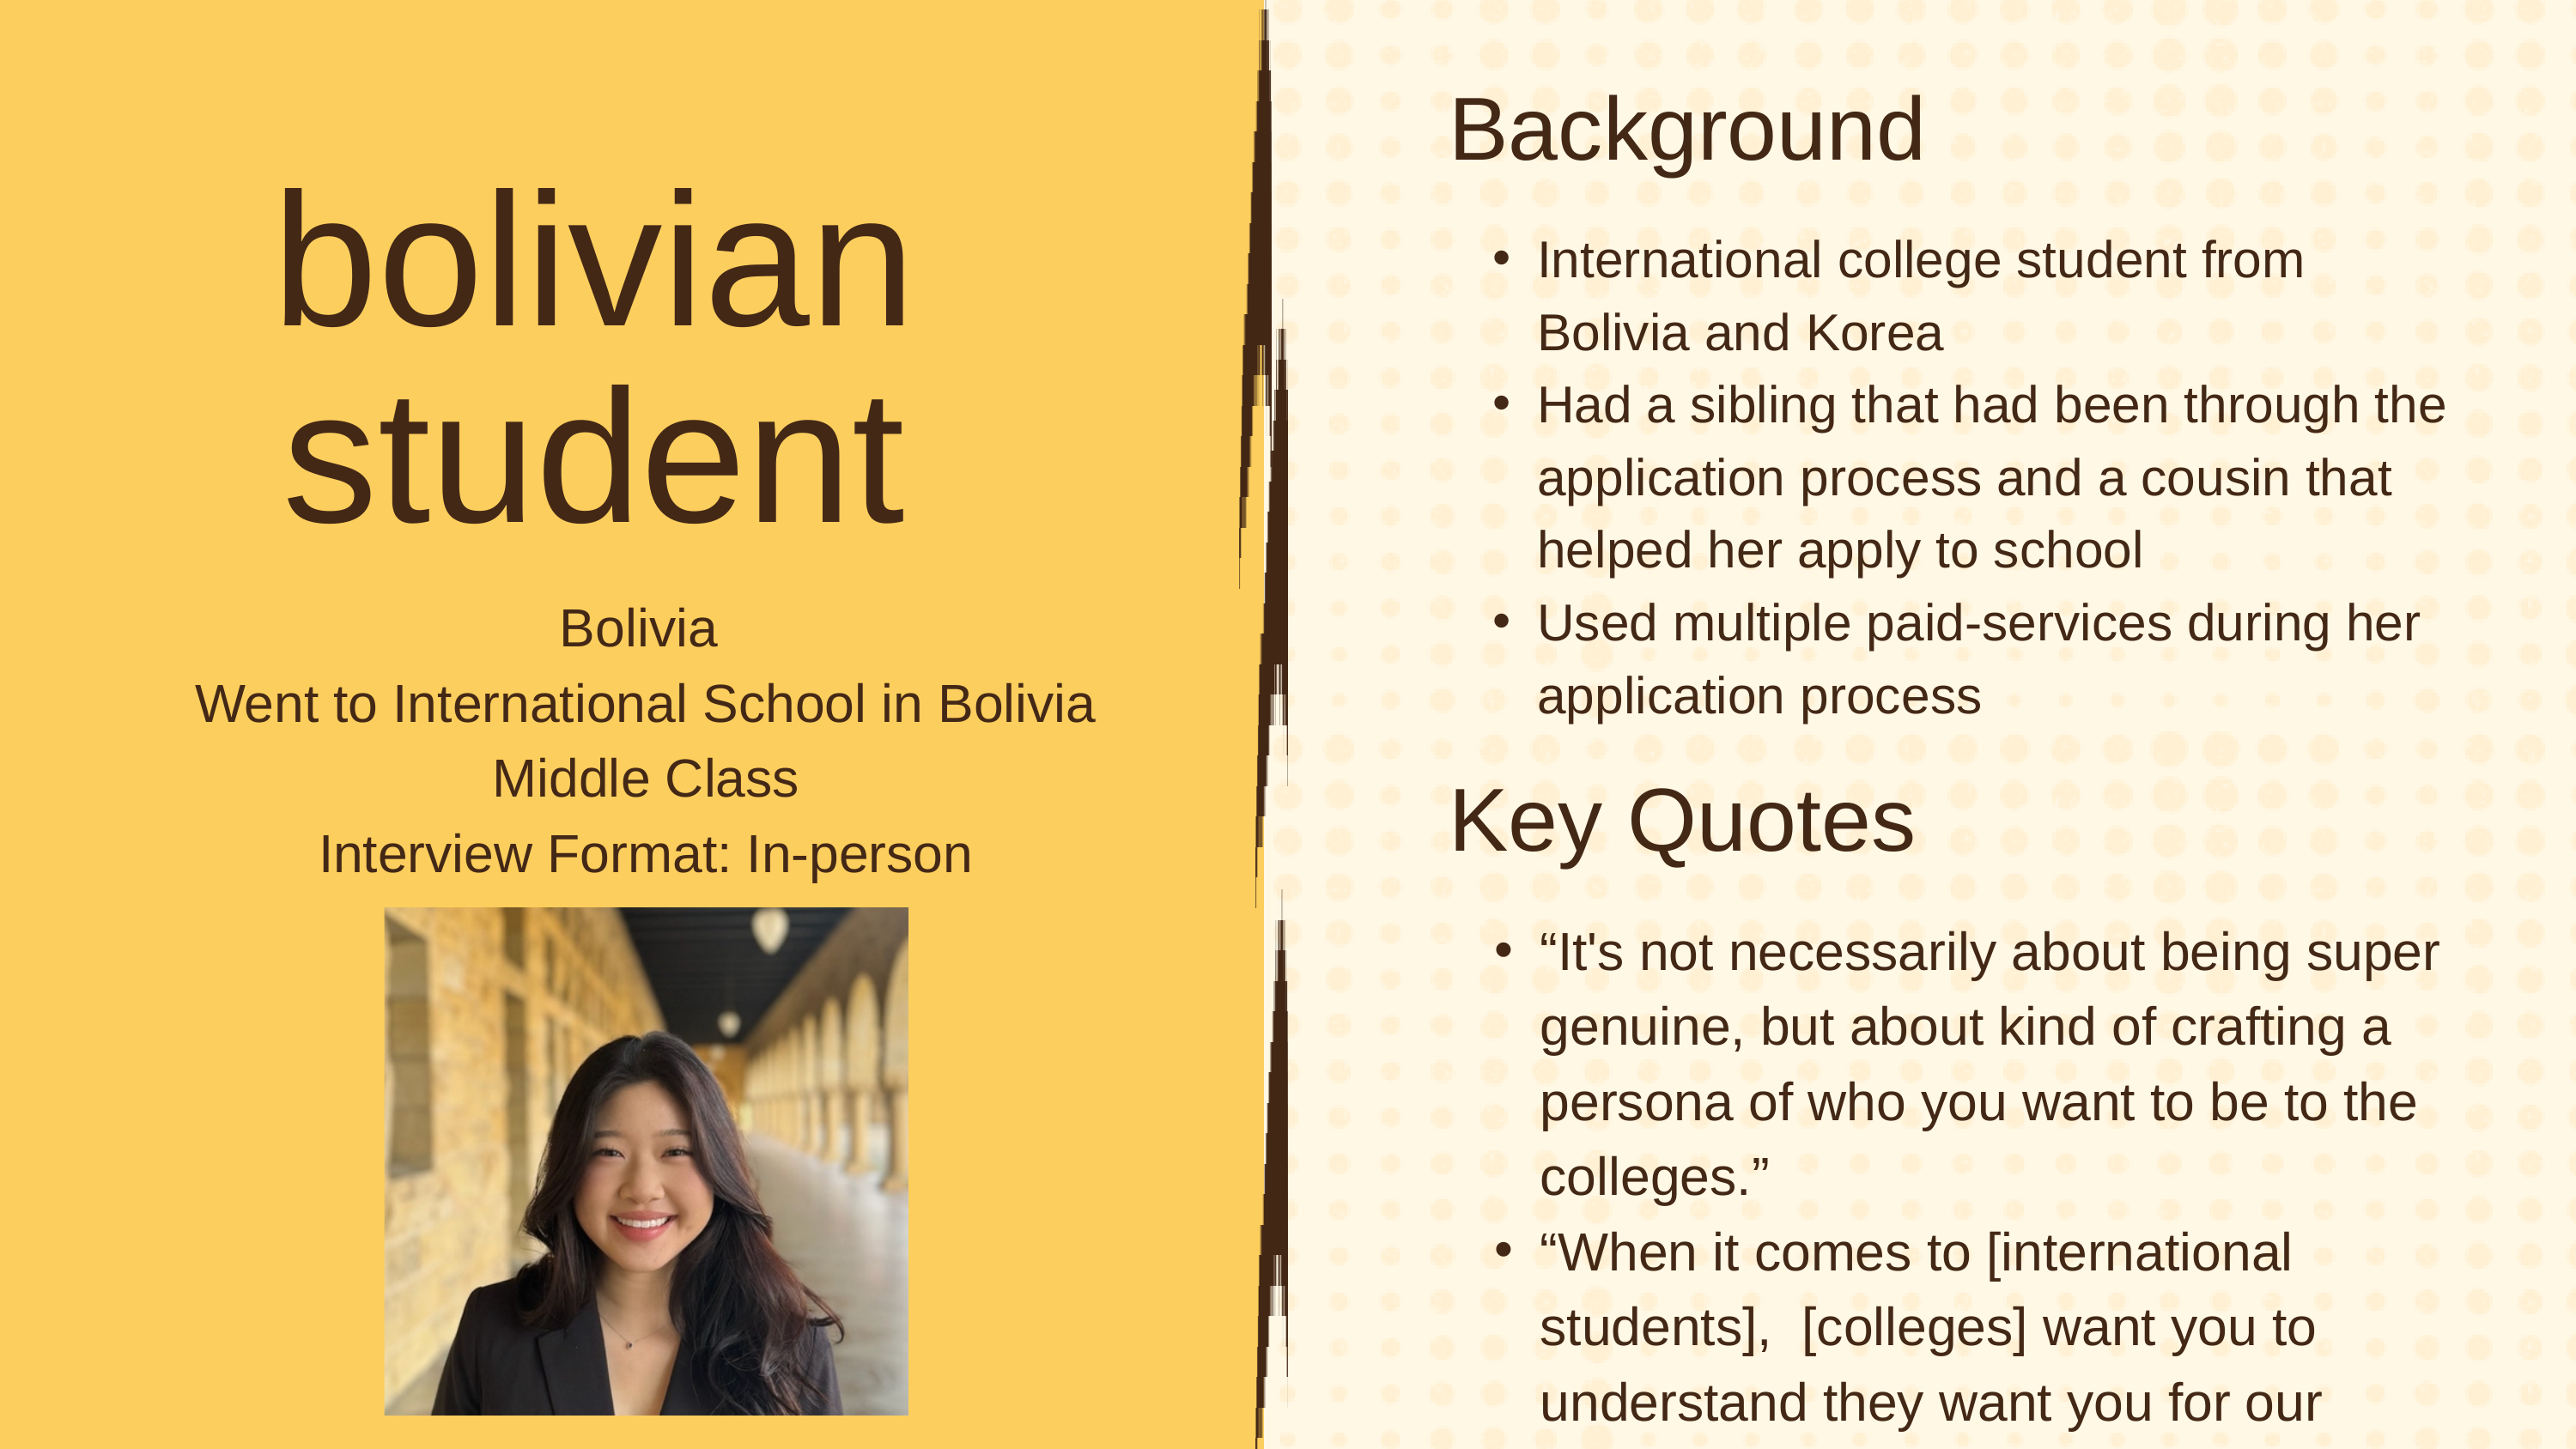

Background
bolivian
student
International college student from Bolivia and Korea
Had a sibling that had been through the application process and a cousin that helped her apply to school
Used multiple paid-services during her application process
Bolivia
Went to International School in Bolivia
Middle Class
Interview Format: In-person

Key Quotes
“It's not necessarily about being super genuine, but about kind of crafting a persona of who you want to be to the colleges.”
“When it comes to [international students],  [colleges] want you to understand they want you for our money.”